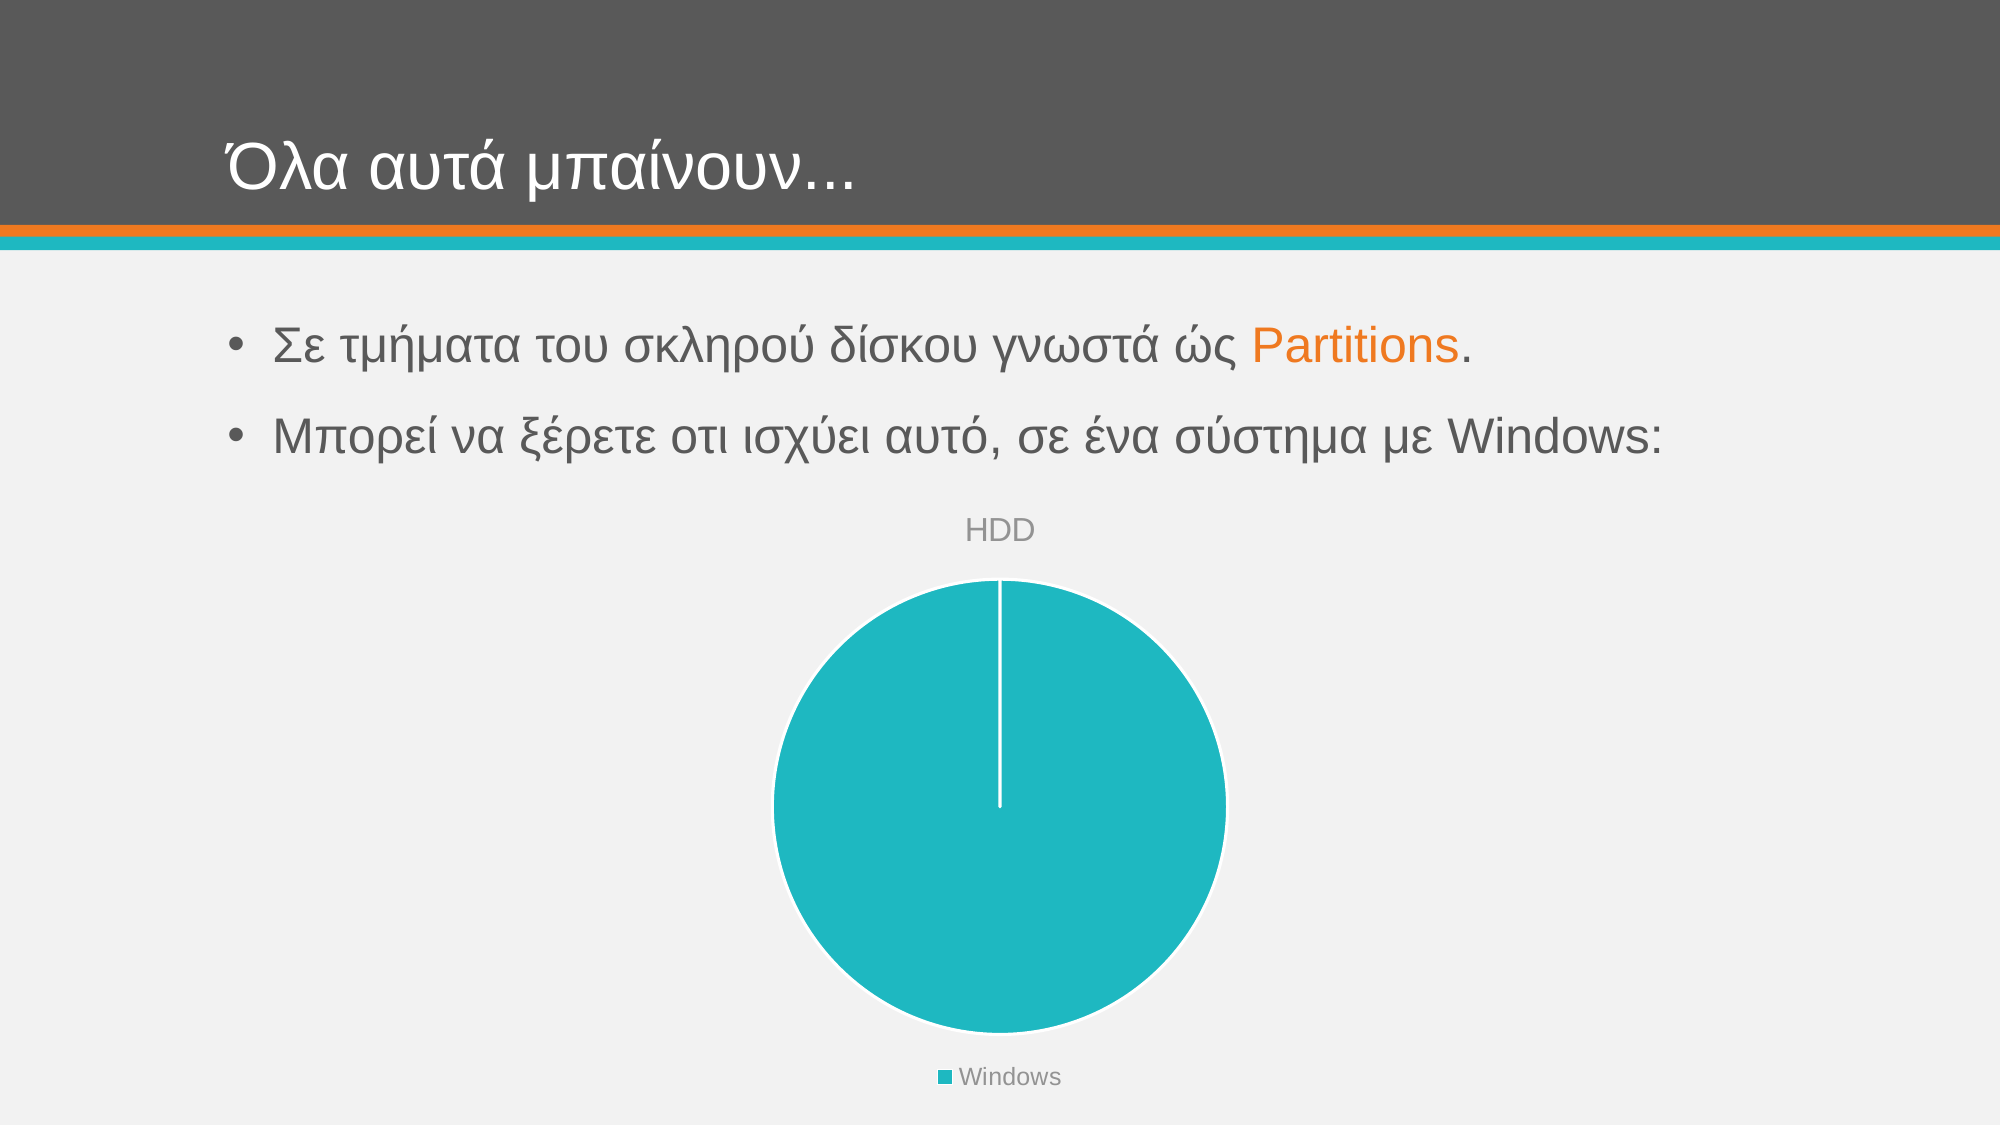

# Όλα αυτά μπαίνουν...
Σε τμήματα του σκληρού δίσκου γνωστά ώς Partitions.
Μπορεί να ξέρετε οτι ισχύει αυτό, σε ένα σύστημα με Windows:

### Chart: HDD

| Category | Partitions |
|---|---|
| Windows | 1.0 |